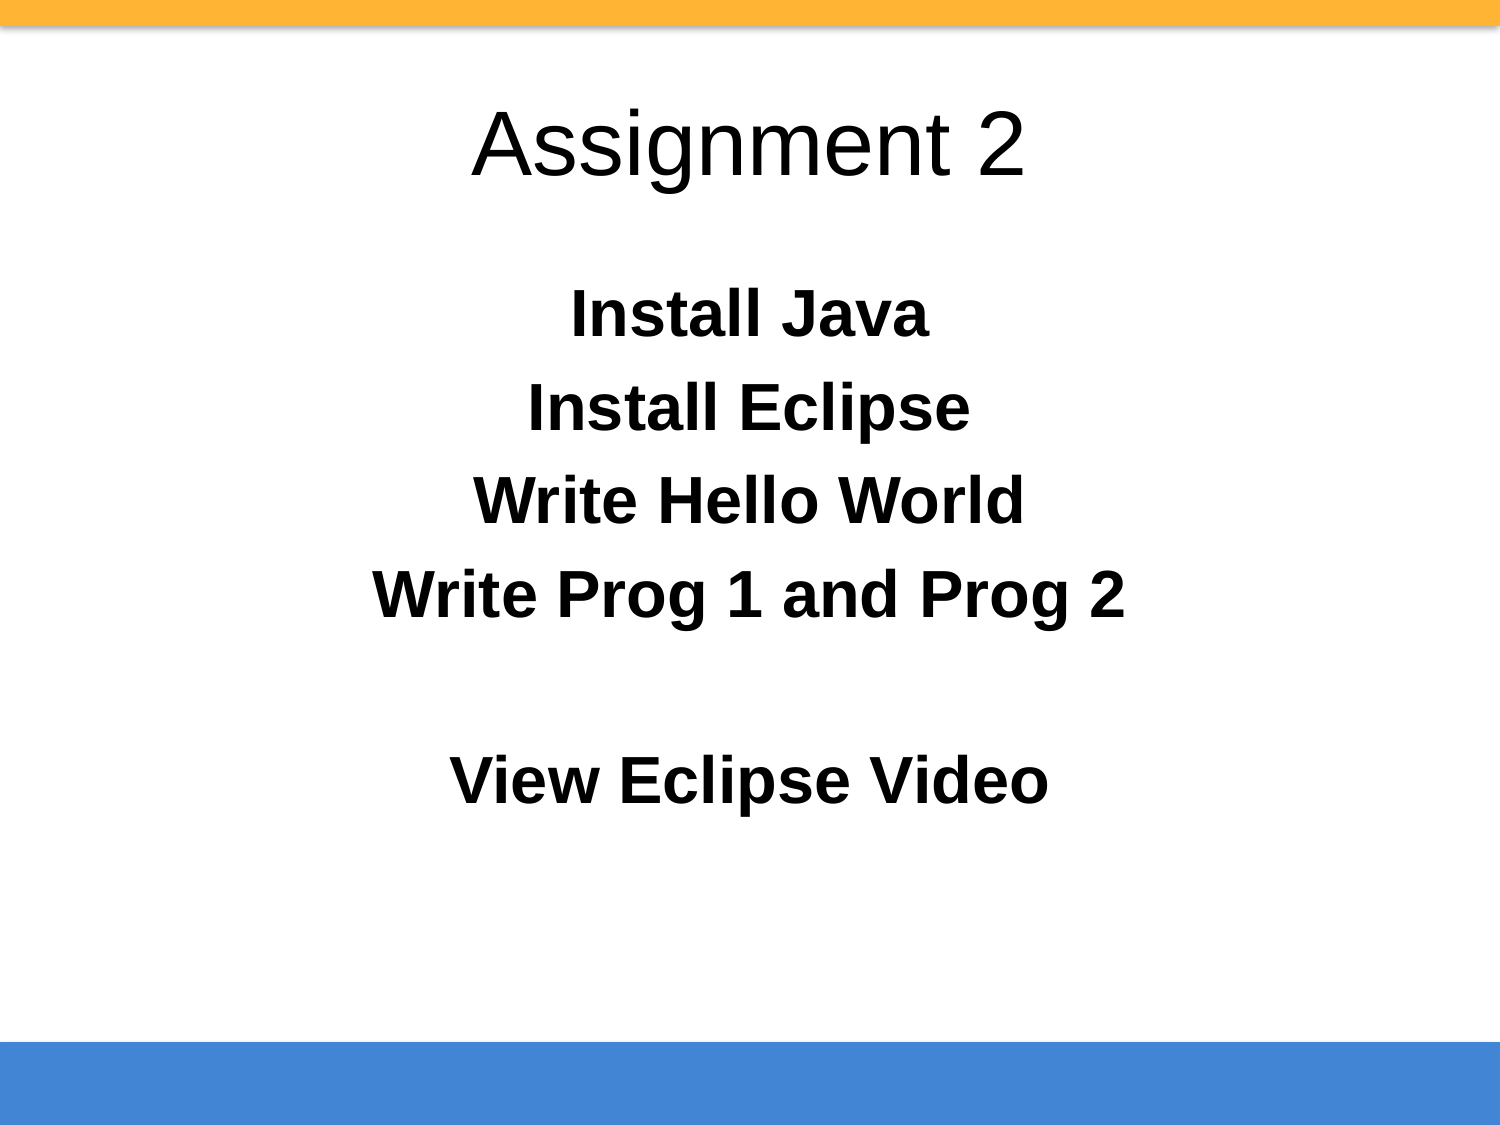

# Assignment 2
Install Java
Install Eclipse
Write Hello World
Write Prog 1 and Prog 2

View Eclipse Video